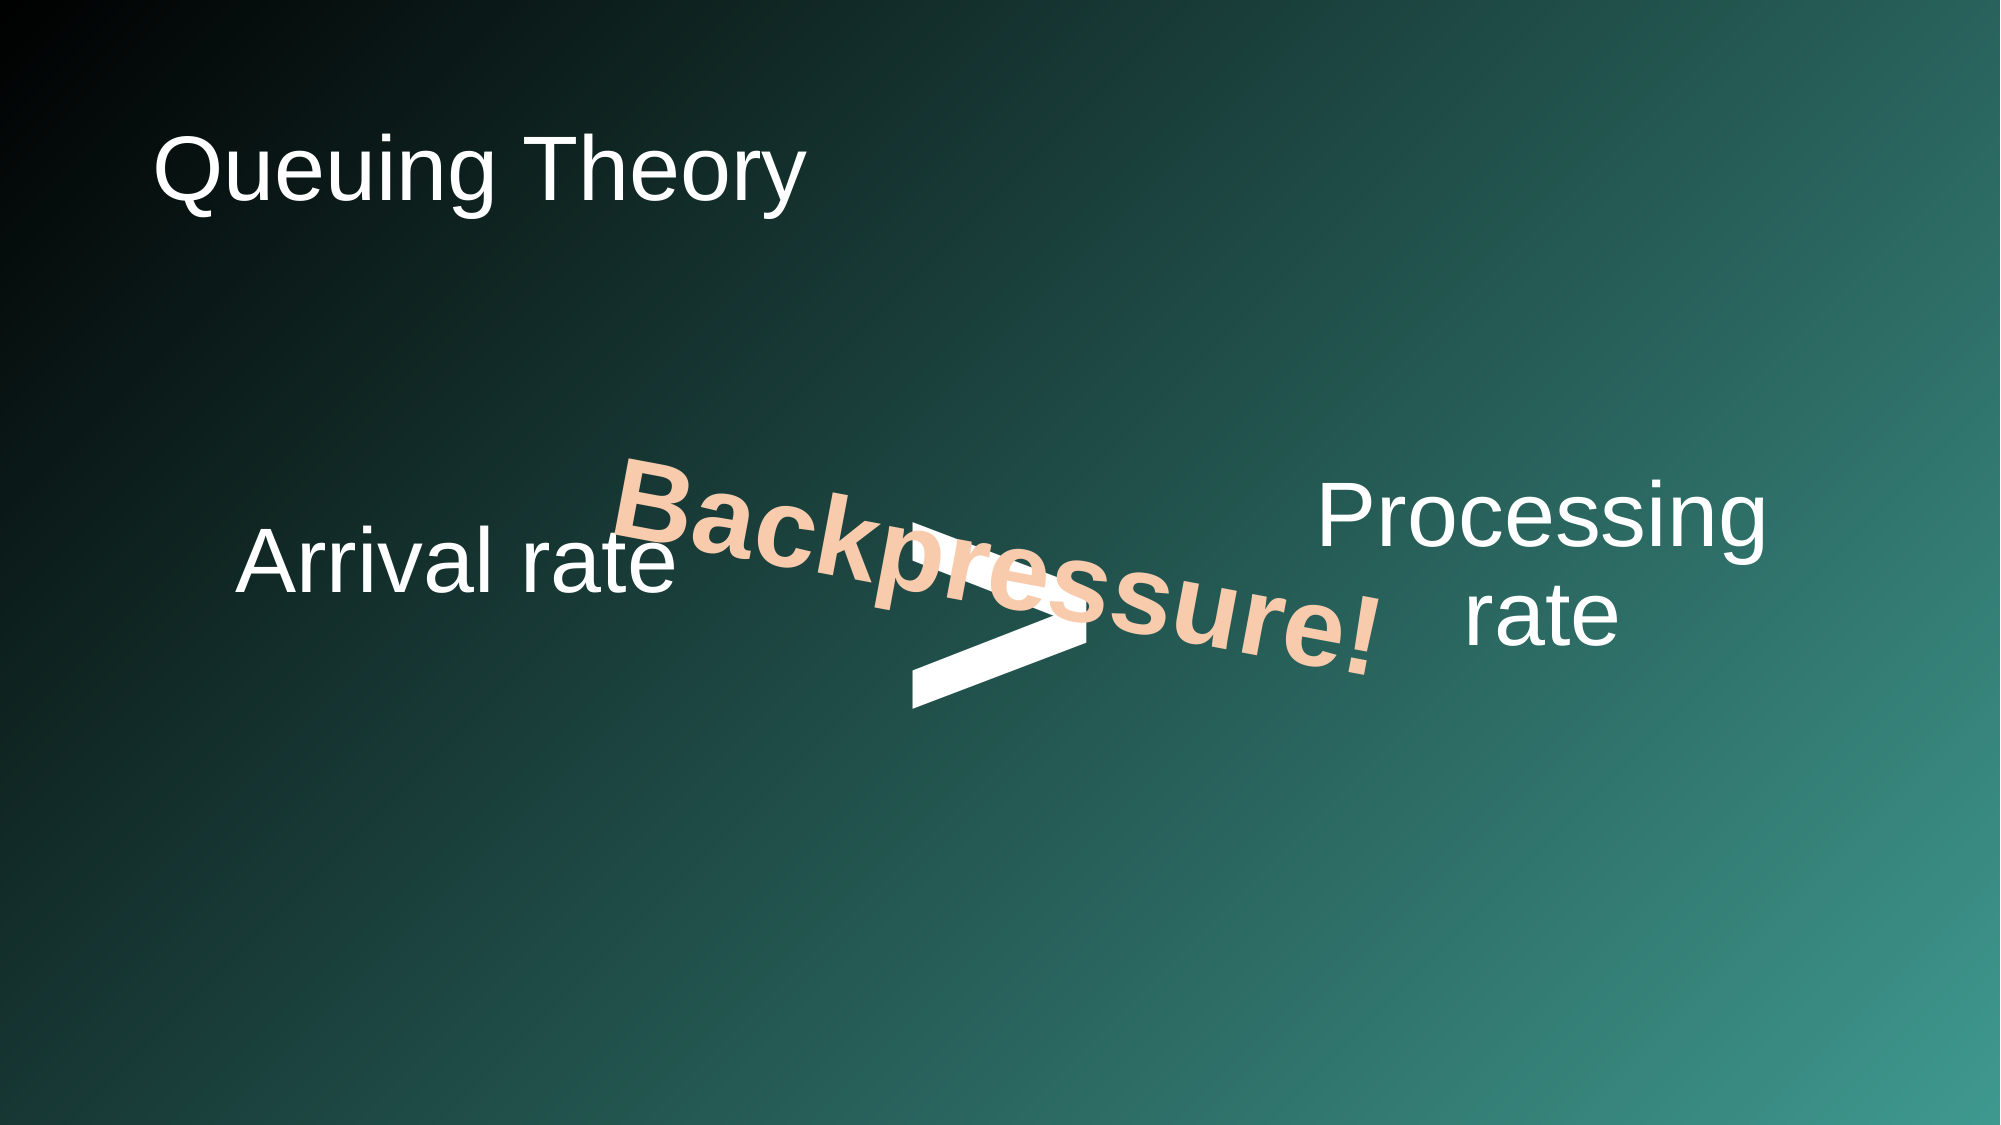

# Queuing Theory
>
Arrival rate
Processing rate
Backpressure!